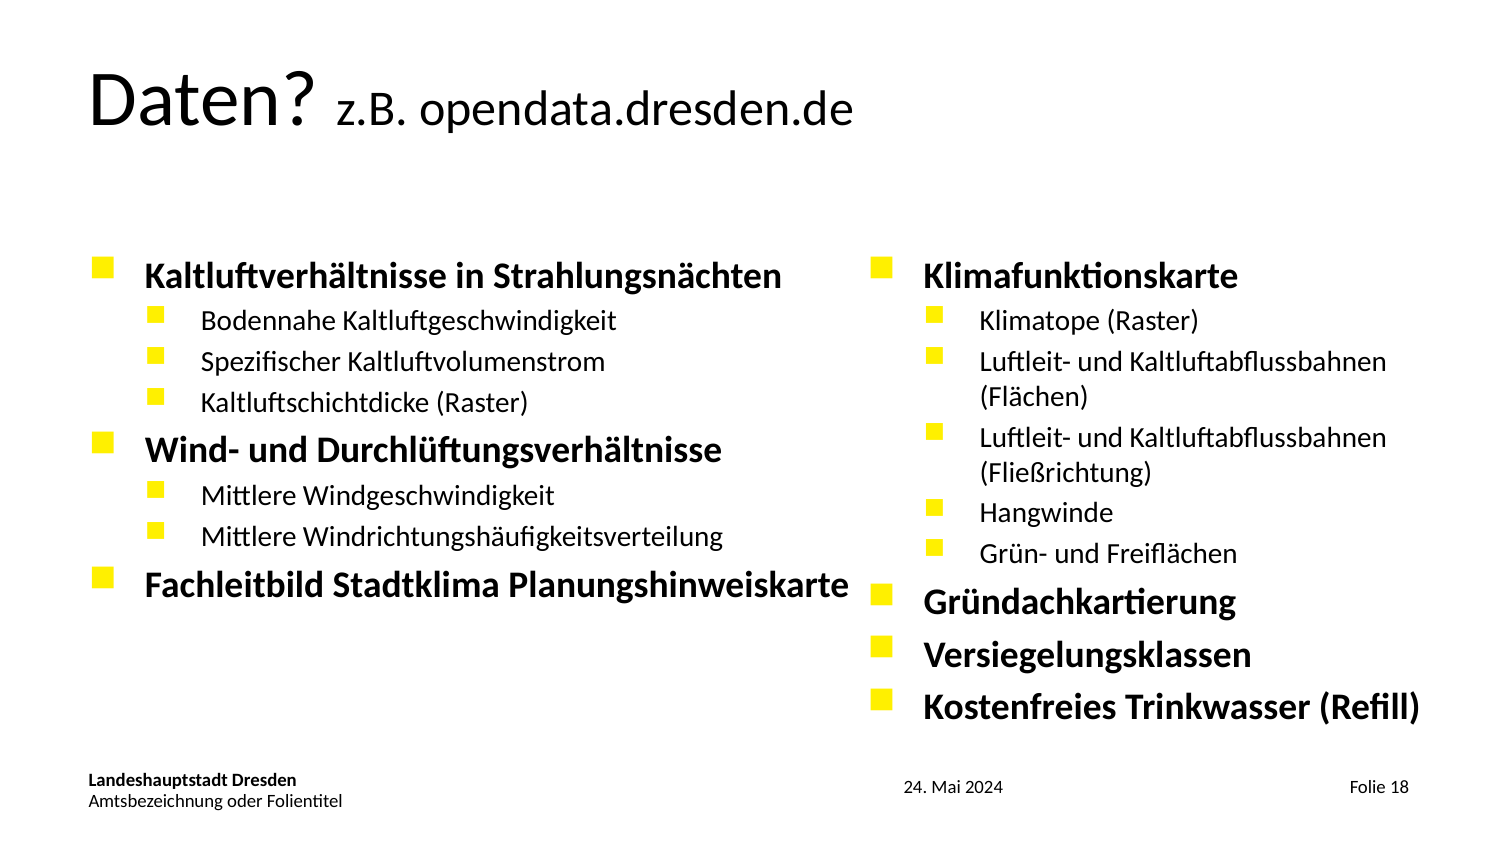

# Daten? z.B. opendata.dresden.de
Kaltluftverhältnisse in Strahlungsnächten
Bodennahe Kaltluftgeschwindigkeit
Spezifischer Kaltluftvolumenstrom
Kaltluftschichtdicke (Raster)
Wind- und Durchlüftungsverhältnisse
Mittlere Windgeschwindigkeit
Mittlere Windrichtungshäufigkeitsverteilung
Fachleitbild Stadtklima Planungshinweiskarte

Klimafunktionskarte
Klimatope (Raster)
Luftleit- und Kaltluftabflussbahnen
(Flächen)
Luftleit- und Kaltluftabflussbahnen
(Fließrichtung)
Hangwinde
Grün- und Freiflächen
Gründachkartierung
Versiegelungsklassen
Kostenfreies Trinkwasser (Refill)

Amtsbezeichnung oder Folientitel
Folie 18
24. Mai 2024